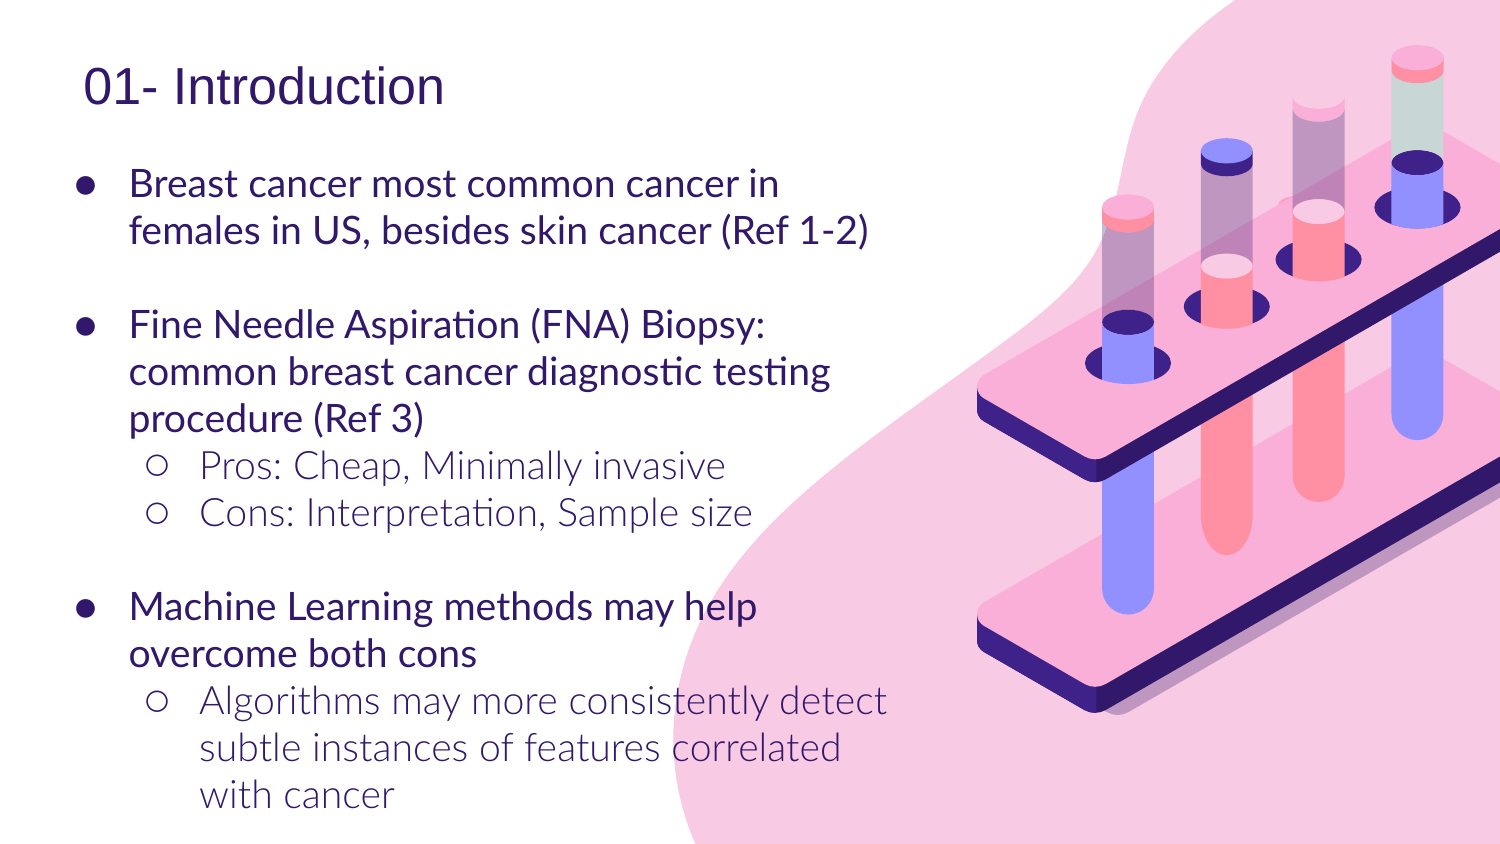

# 01- Introduction

Breast cancer most common cancer in females in US, besides skin cancer (Ref 1-2)

Fine Needle Aspiration (FNA) Biopsy: common breast cancer diagnostic testing procedure (Ref 3)
Pros: Cheap, Minimally invasive
Cons: Interpretation, Sample size

Machine Learning methods may help overcome both cons
Algorithms may more consistently detect subtle instances of features correlated with cancer